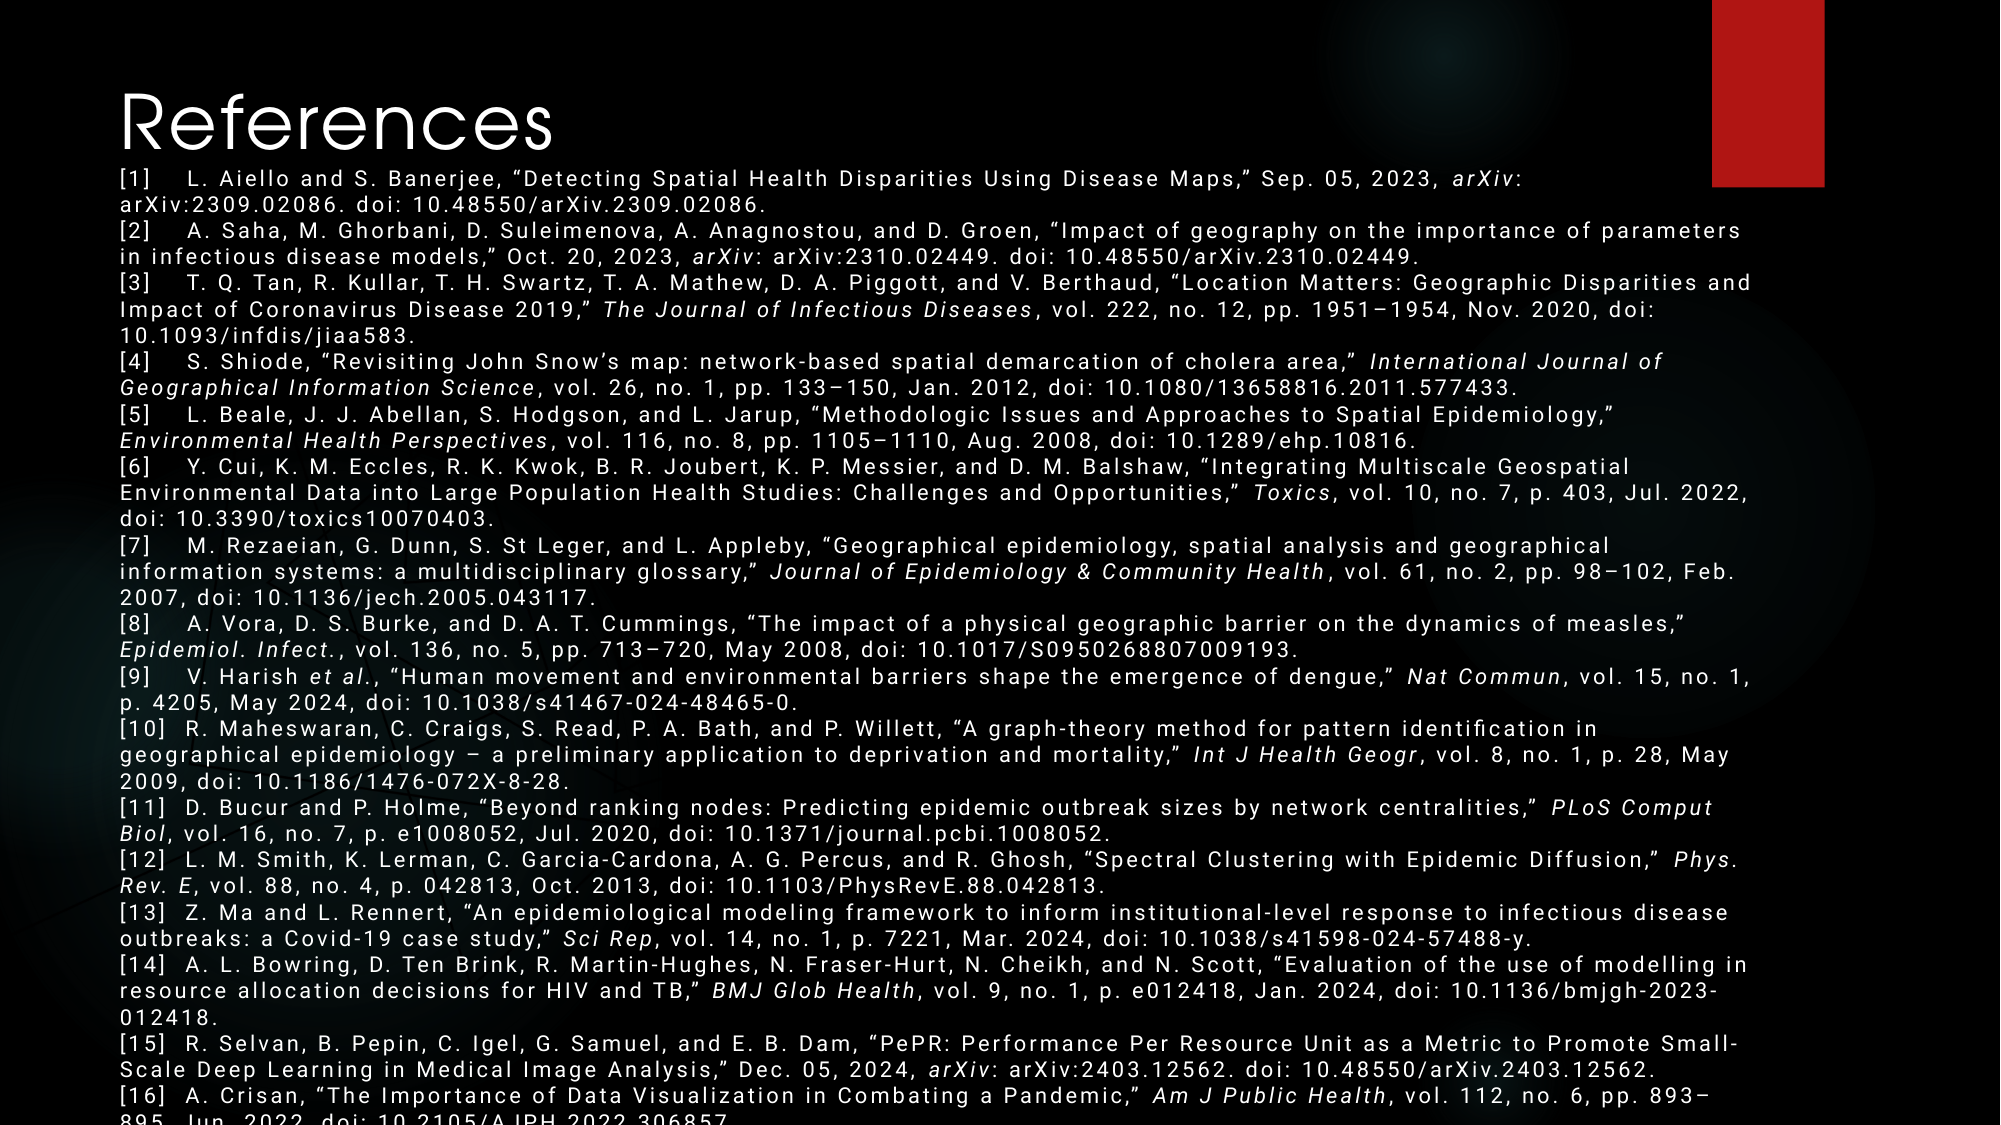

# References [1]    L. Aiello and S. Banerjee, “Detecting Spatial Health Disparities Using Disease Maps,” Sep. 05, 2023, arXiv: arXiv:2309.02086. doi: 10.48550/arXiv.2309.02086.
[2]    A. Saha, M. Ghorbani, D. Suleimenova, A. Anagnostou, and D. Groen, “Impact of geography on the importance of parameters in infectious disease models,” Oct. 20, 2023, arXiv: arXiv:2310.02449. doi: 10.48550/arXiv.2310.02449.
[3]    T. Q. Tan, R. Kullar, T. H. Swartz, T. A. Mathew, D. A. Piggott, and V. Berthaud, “Location Matters: Geographic Disparities and Impact of Coronavirus Disease 2019,” The Journal of Infectious Diseases, vol. 222, no. 12, pp. 1951–1954, Nov. 2020, doi: 10.1093/infdis/jiaa583.
[4]    S. Shiode, “Revisiting John Snow’s map: network-based spatial demarcation of cholera area,” International Journal of Geographical Information Science, vol. 26, no. 1, pp. 133–150, Jan. 2012, doi: 10.1080/13658816.2011.577433.
[5]    L. Beale, J. J. Abellan, S. Hodgson, and L. Jarup, “Methodologic Issues and Approaches to Spatial Epidemiology,” Environmental Health Perspectives, vol. 116, no. 8, pp. 1105–1110, Aug. 2008, doi: 10.1289/ehp.10816.
[6]    Y. Cui, K. M. Eccles, R. K. Kwok, B. R. Joubert, K. P. Messier, and D. M. Balshaw, “Integrating Multiscale Geospatial Environmental Data into Large Population Health Studies: Challenges and Opportunities,” Toxics, vol. 10, no. 7, p. 403, Jul. 2022, doi: 10.3390/toxics10070403.
[7]    M. Rezaeian, G. Dunn, S. St Leger, and L. Appleby, “Geographical epidemiology, spatial analysis and geographical information systems: a multidisciplinary glossary,” Journal of Epidemiology & Community Health, vol. 61, no. 2, pp. 98–102, Feb. 2007, doi: 10.1136/jech.2005.043117.
[8]    A. Vora, D. S. Burke, and D. A. T. Cummings, “The impact of a physical geographic barrier on the dynamics of measles,” Epidemiol. Infect., vol. 136, no. 5, pp. 713–720, May 2008, doi: 10.1017/S0950268807009193.
[9]    V. Harish et al., “Human movement and environmental barriers shape the emergence of dengue,” Nat Commun, vol. 15, no. 1, p. 4205, May 2024, doi: 10.1038/s41467-024-48465-0.
[10]  R. Maheswaran, C. Craigs, S. Read, P. A. Bath, and P. Willett, “A graph-theory method for pattern identification in geographical epidemiology – a preliminary application to deprivation and mortality,” Int J Health Geogr, vol. 8, no. 1, p. 28, May 2009, doi: 10.1186/1476-072X-8-28.
[11]  D. Bucur and P. Holme, “Beyond ranking nodes: Predicting epidemic outbreak sizes by network centralities,” PLoS Comput Biol, vol. 16, no. 7, p. e1008052, Jul. 2020, doi: 10.1371/journal.pcbi.1008052.
[12]  L. M. Smith, K. Lerman, C. Garcia-Cardona, A. G. Percus, and R. Ghosh, “Spectral Clustering with Epidemic Diffusion,” Phys. Rev. E, vol. 88, no. 4, p. 042813, Oct. 2013, doi: 10.1103/PhysRevE.88.042813.
[13]  Z. Ma and L. Rennert, “An epidemiological modeling framework to inform institutional-level response to infectious disease outbreaks: a Covid-19 case study,” Sci Rep, vol. 14, no. 1, p. 7221, Mar. 2024, doi: 10.1038/s41598-024-57488-y.
[14]  A. L. Bowring, D. Ten Brink, R. Martin-Hughes, N. Fraser-Hurt, N. Cheikh, and N. Scott, “Evaluation of the use of modelling in resource allocation decisions for HIV and TB,” BMJ Glob Health, vol. 9, no. 1, p. e012418, Jan. 2024, doi: 10.1136/bmjgh-2023-012418.
[15]  R. Selvan, B. Pepin, C. Igel, G. Samuel, and E. B. Dam, “PePR: Performance Per Resource Unit as a Metric to Promote Small-Scale Deep Learning in Medical Image Analysis,” Dec. 05, 2024, arXiv: arXiv:2403.12562. doi: 10.48550/arXiv.2403.12562.
[16]  A. Crisan, “The Importance of Data Visualization in Combating a Pandemic,” Am J Public Health, vol. 112, no. 6, pp. 893–895, Jun. 2022, doi: 10.2105/AJPH.2022.306857.
[17]  K. Motoki, T. Saito, and Y. Takano, “Scientific Literacy Linked to Attitudes Toward COVID-19 Vaccinations: A Pre-Registered Study,” Front. Commun., vol. 6, p. 707391, Jul. 2021, doi: 10.3389/fcomm.2021.707391.